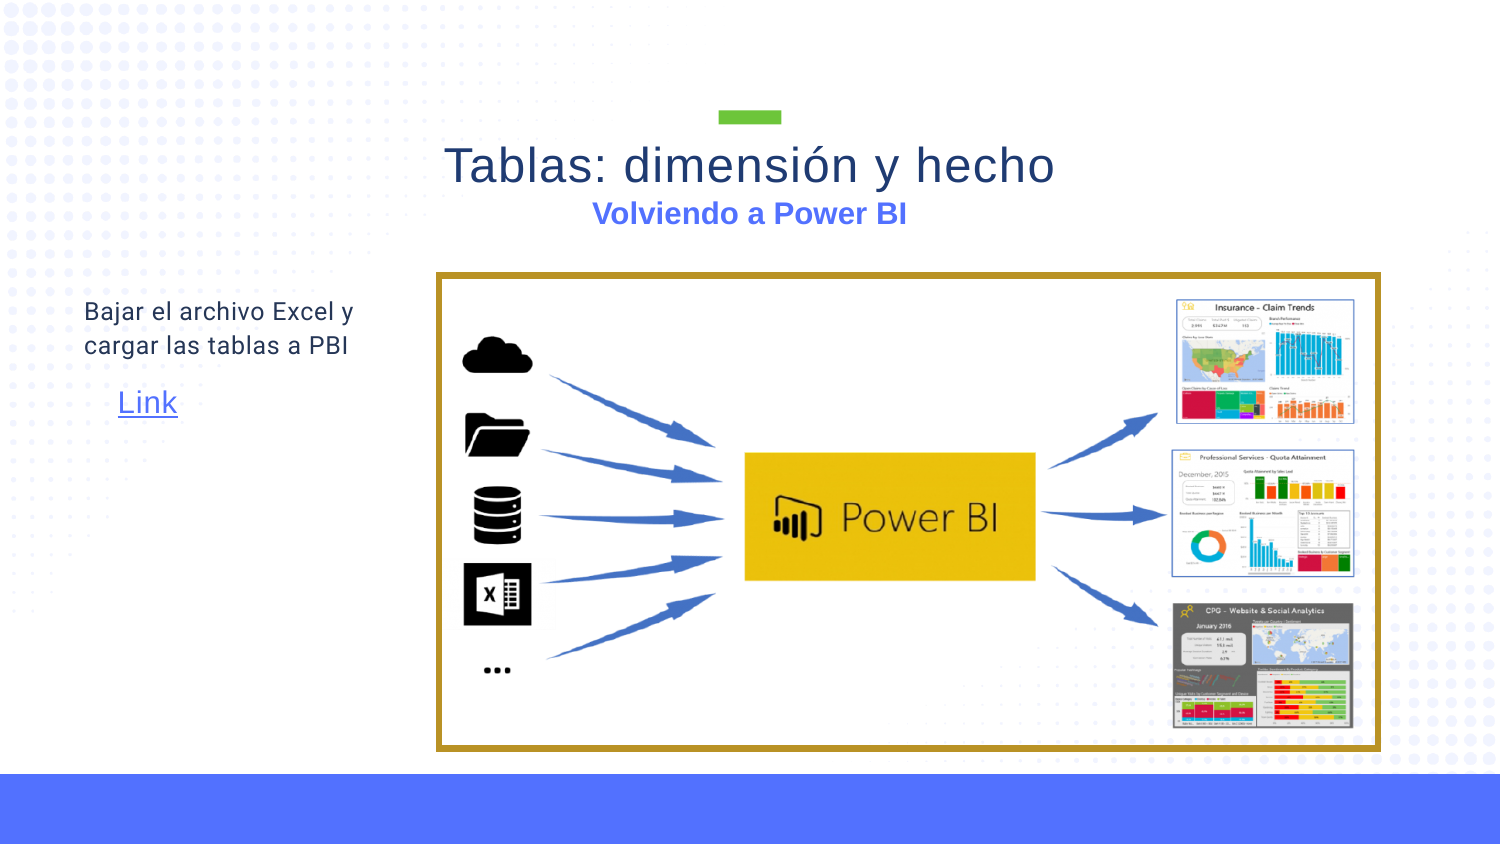

Tablas: dimensión y hecho
Volviendo a Power BI

Bajar el archivo Excel y cargar las tablas a PBI
Link